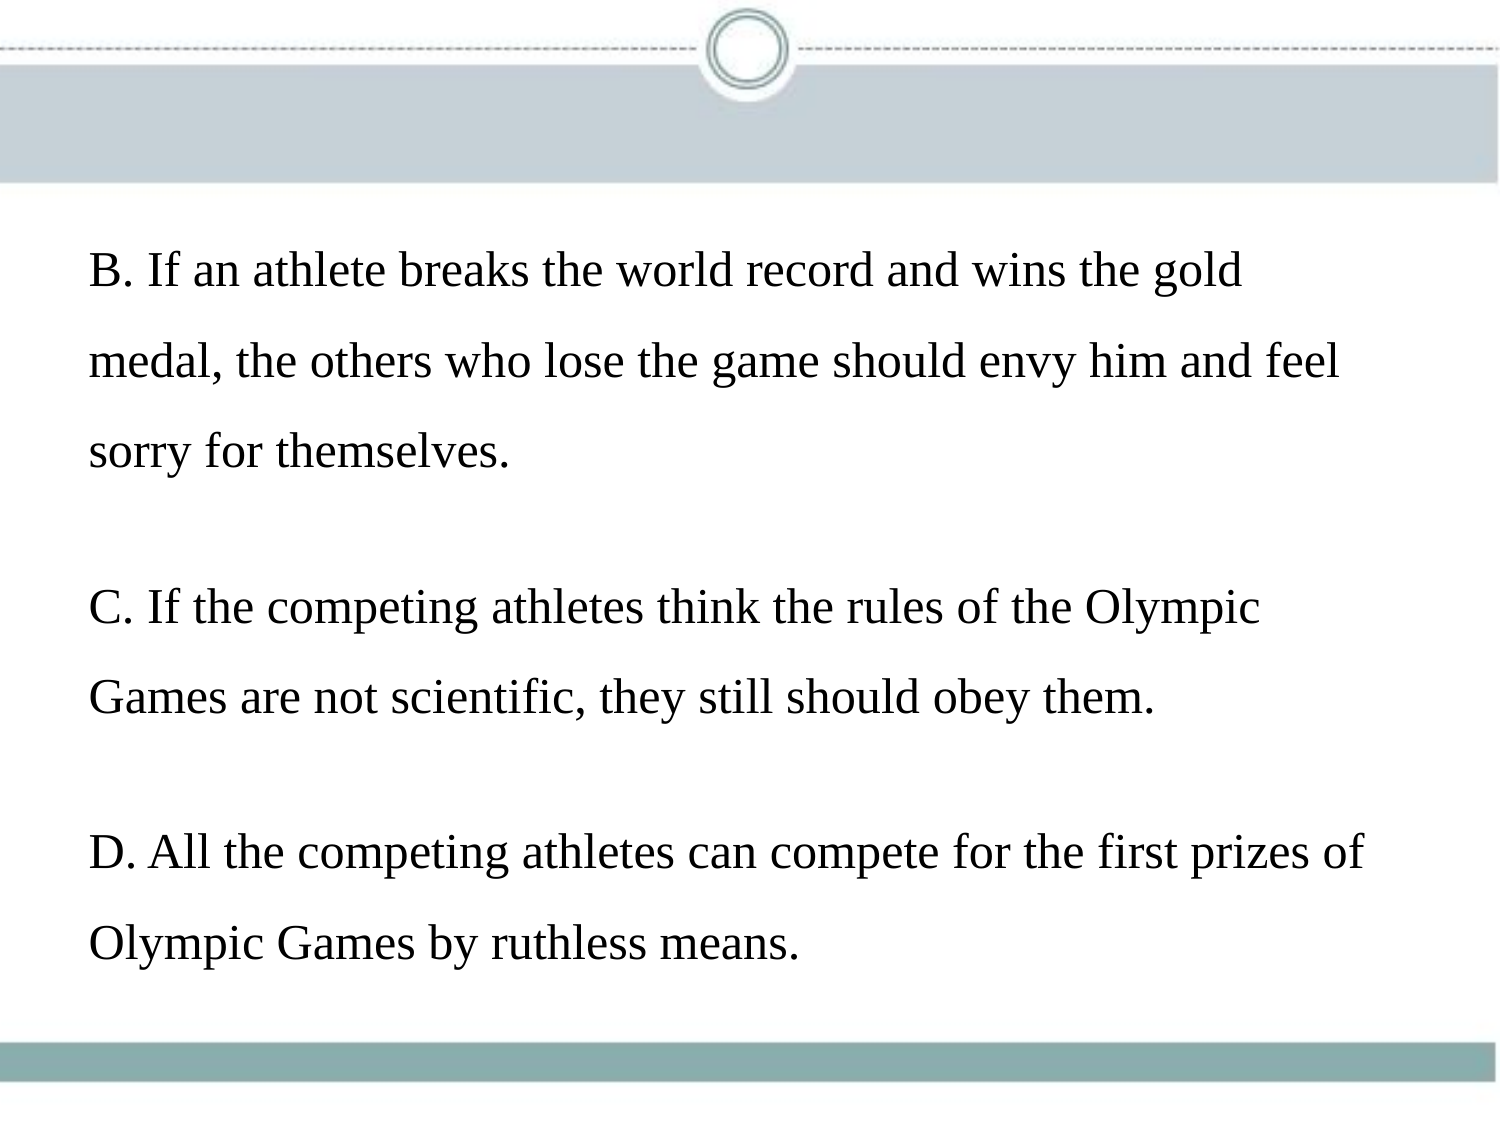

B. If an athlete breaks the world record and wins the gold
medal, the others who lose the game should envy him and feel
sorry for themselves.
C. If the competing athletes think the rules of the Olympic
Games are not scientific, they still should obey them.
D. All the competing athletes can compete for the first prizes of
Olympic Games by ruthless means.